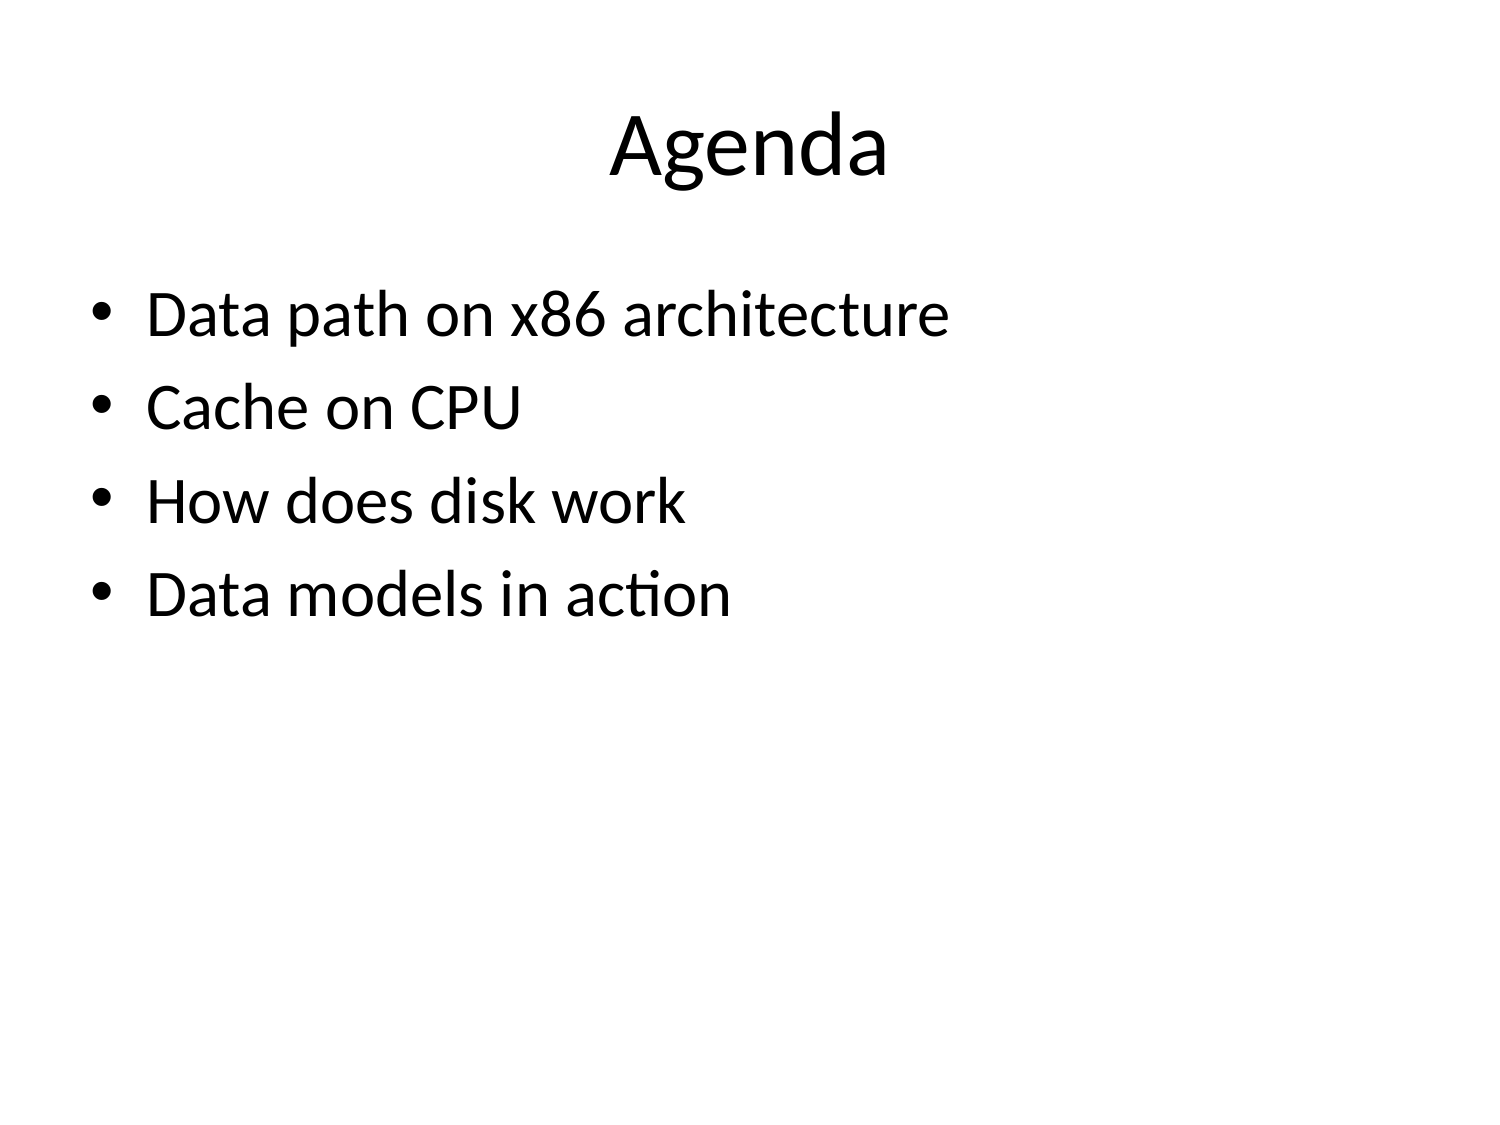

# Agenda
Data path on x86 architecture
Cache on CPU
How does disk work
Data models in action